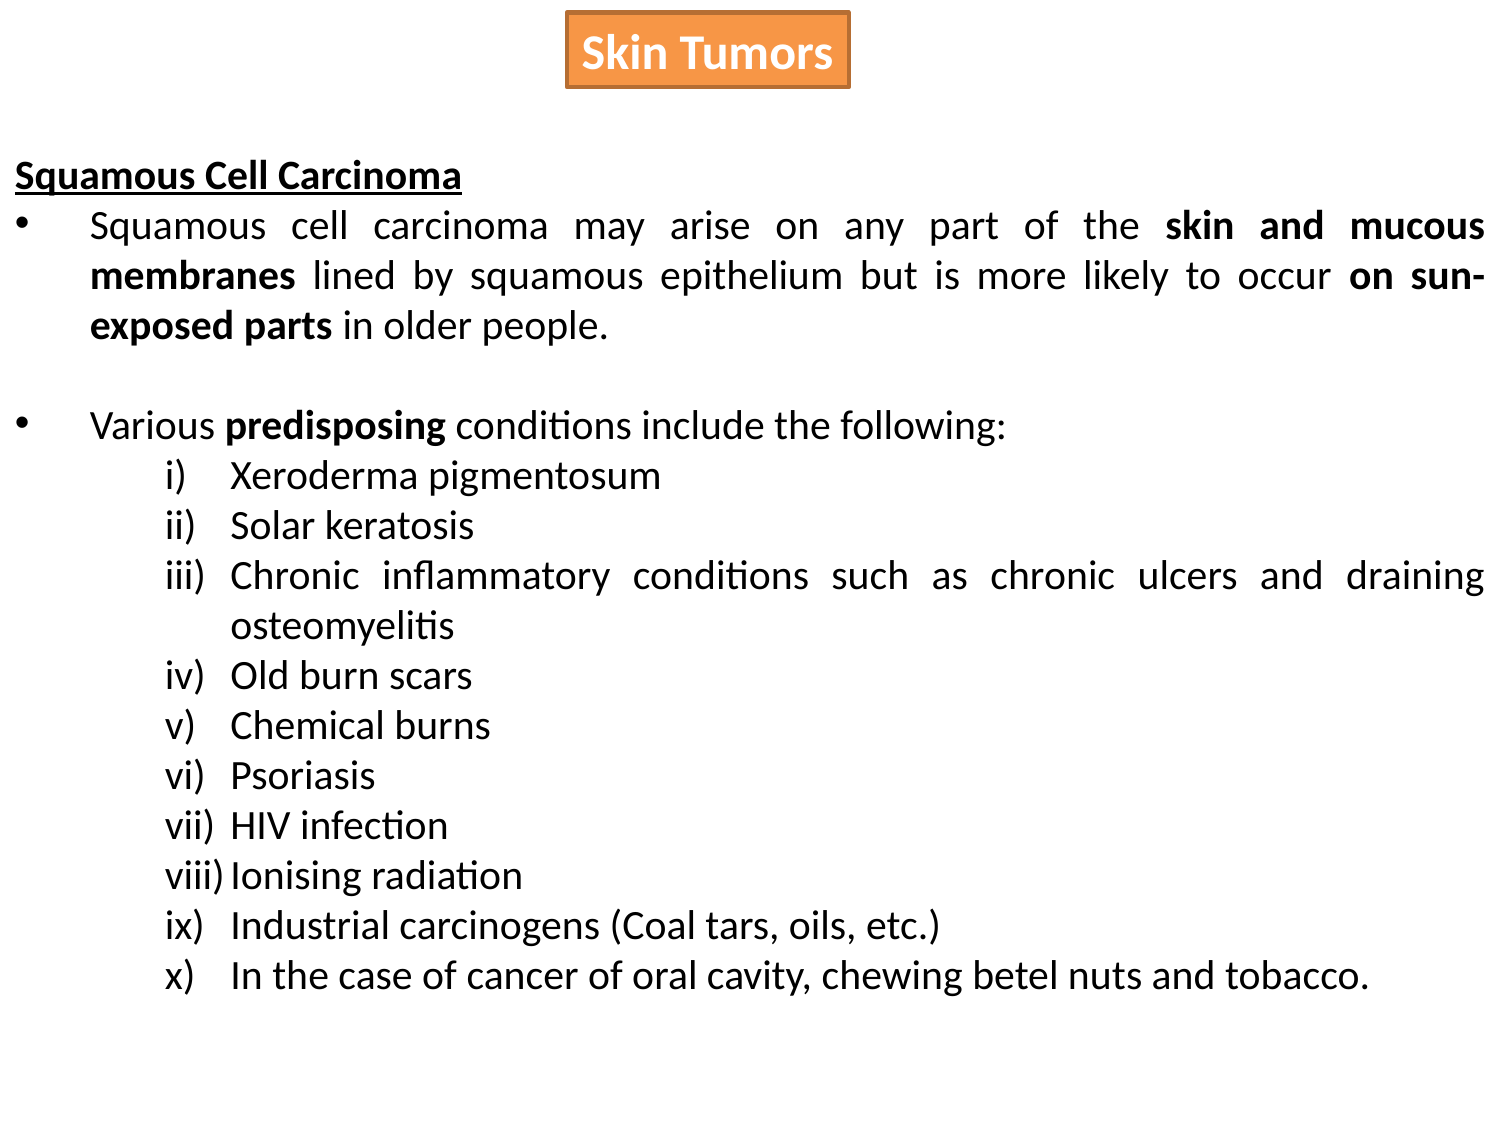

Skin Tumors
Squamous Cell Carcinoma
Squamous cell carcinoma may arise on any part of the skin and mucous membranes lined by squamous epithelium but is more likely to occur on sun-exposed parts in older people.

Various predisposing conditions include the following:
Xeroderma pigmentosum
Solar keratosis
Chronic inflammatory conditions such as chronic ulcers and draining osteomyelitis
Old burn scars
Chemical burns
Psoriasis
HIV infection
Ionising radiation
Industrial carcinogens (Coal tars, oils, etc.)
In the case of cancer of oral cavity, chewing betel nuts and tobacco.